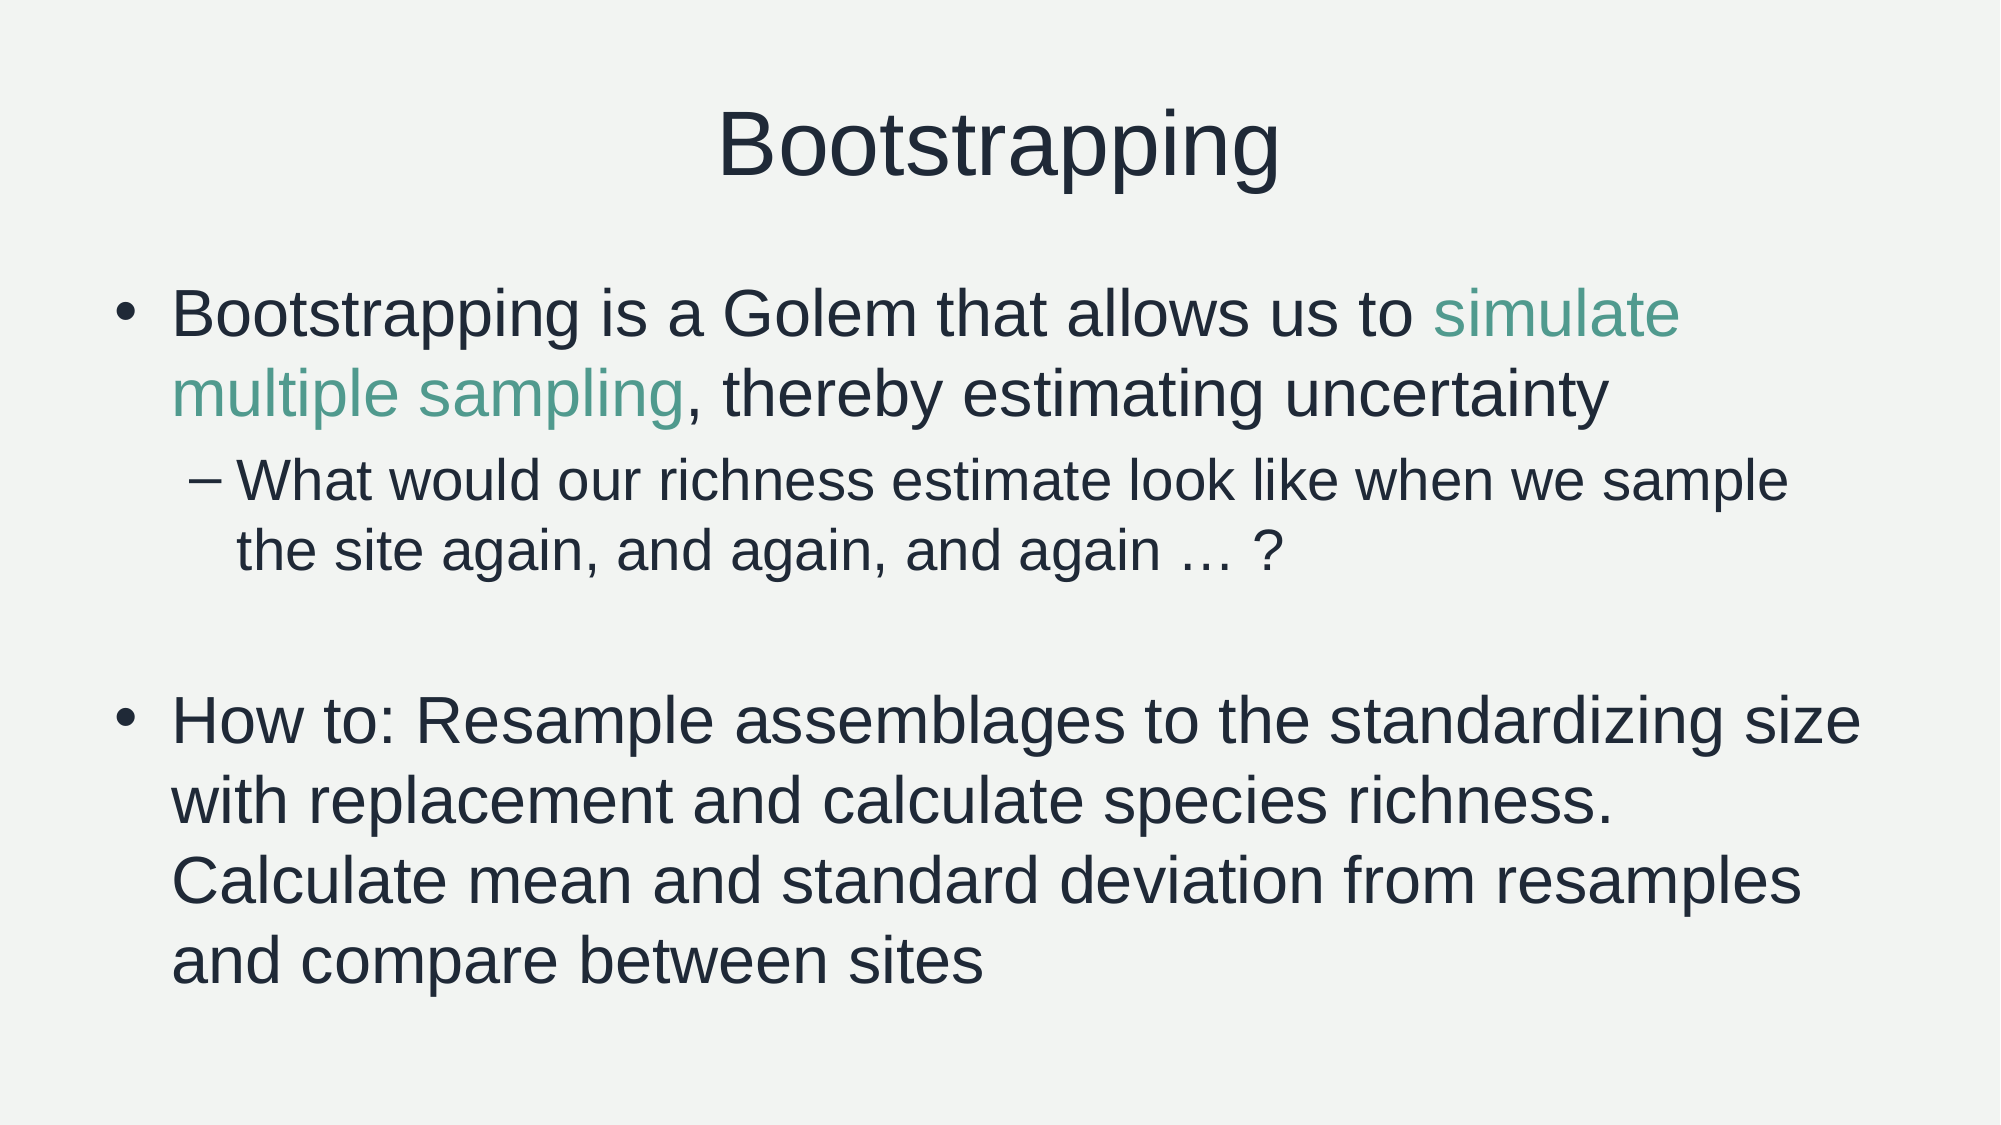

# Bootstrapping
Bootstrapping is a Golem that allows us to simulate multiple sampling, thereby estimating uncertainty
What would our richness estimate look like when we sample the site again, and again, and again … ?

How to: Resample assemblages to the standardizing size with replacement and calculate species richness. Calculate mean and standard deviation from resamples and compare between sites